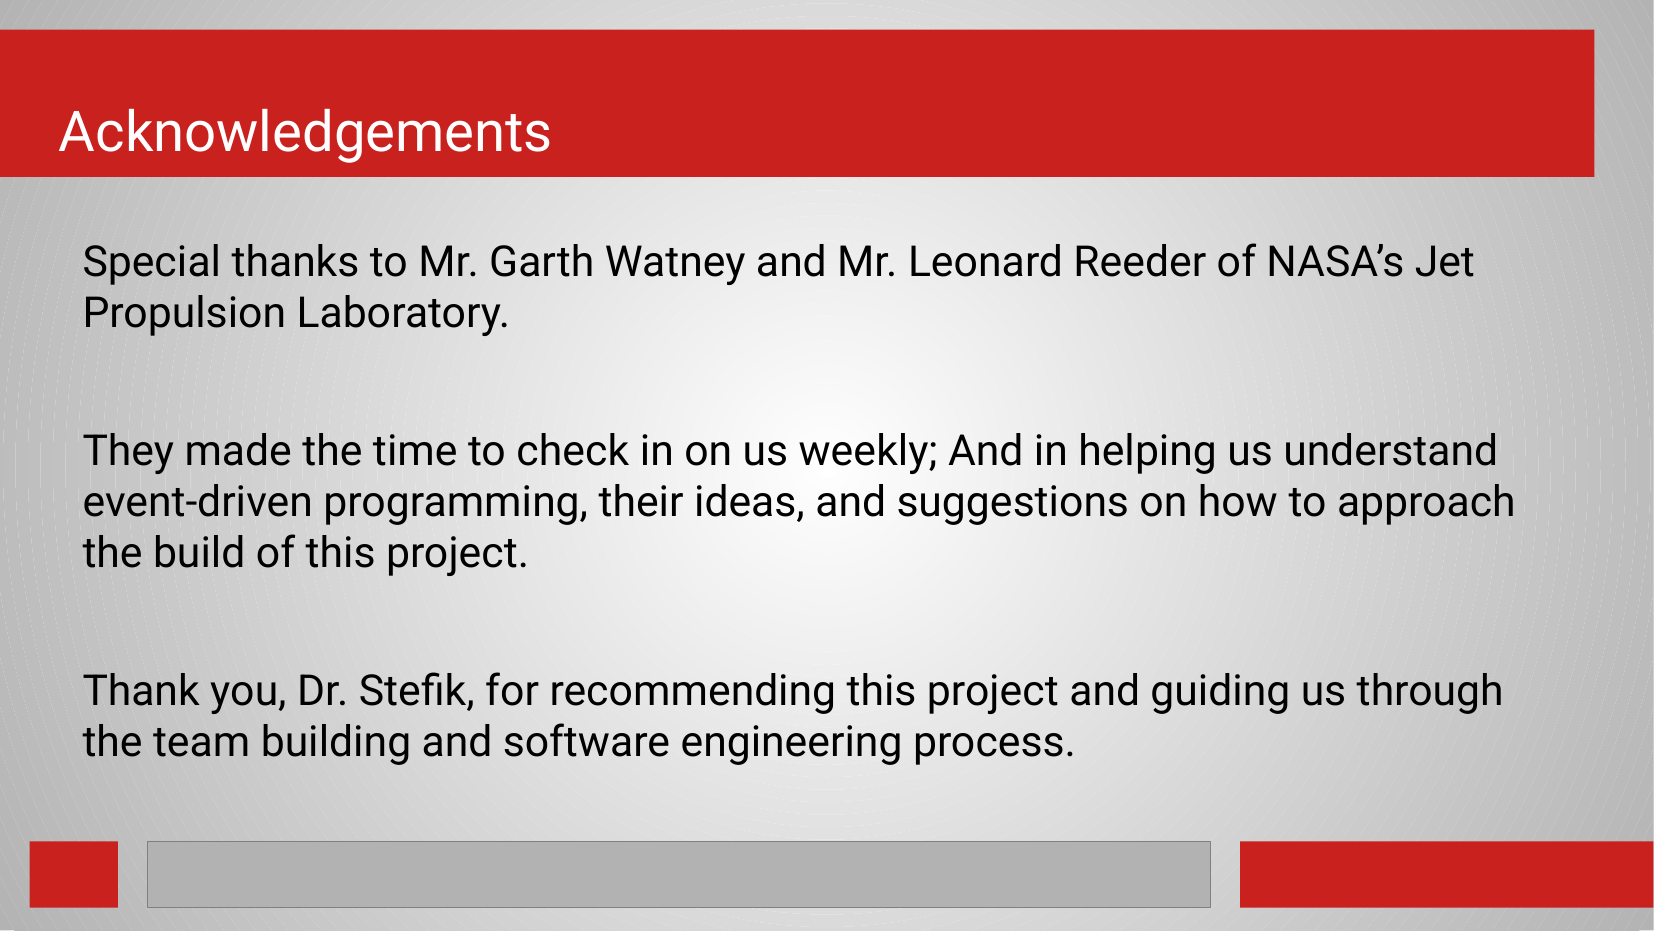

Acknowledgements
Special thanks to Mr. Garth Watney and Mr. Leonard Reeder of NASA’s Jet Propulsion Laboratory.

They made the time to check in on us weekly; And in helping us understand event-driven programming, their ideas, and suggestions on how to approach the build of this project.

Thank you, Dr. Stefik, for recommending this project and guiding us through the team building and software engineering process.